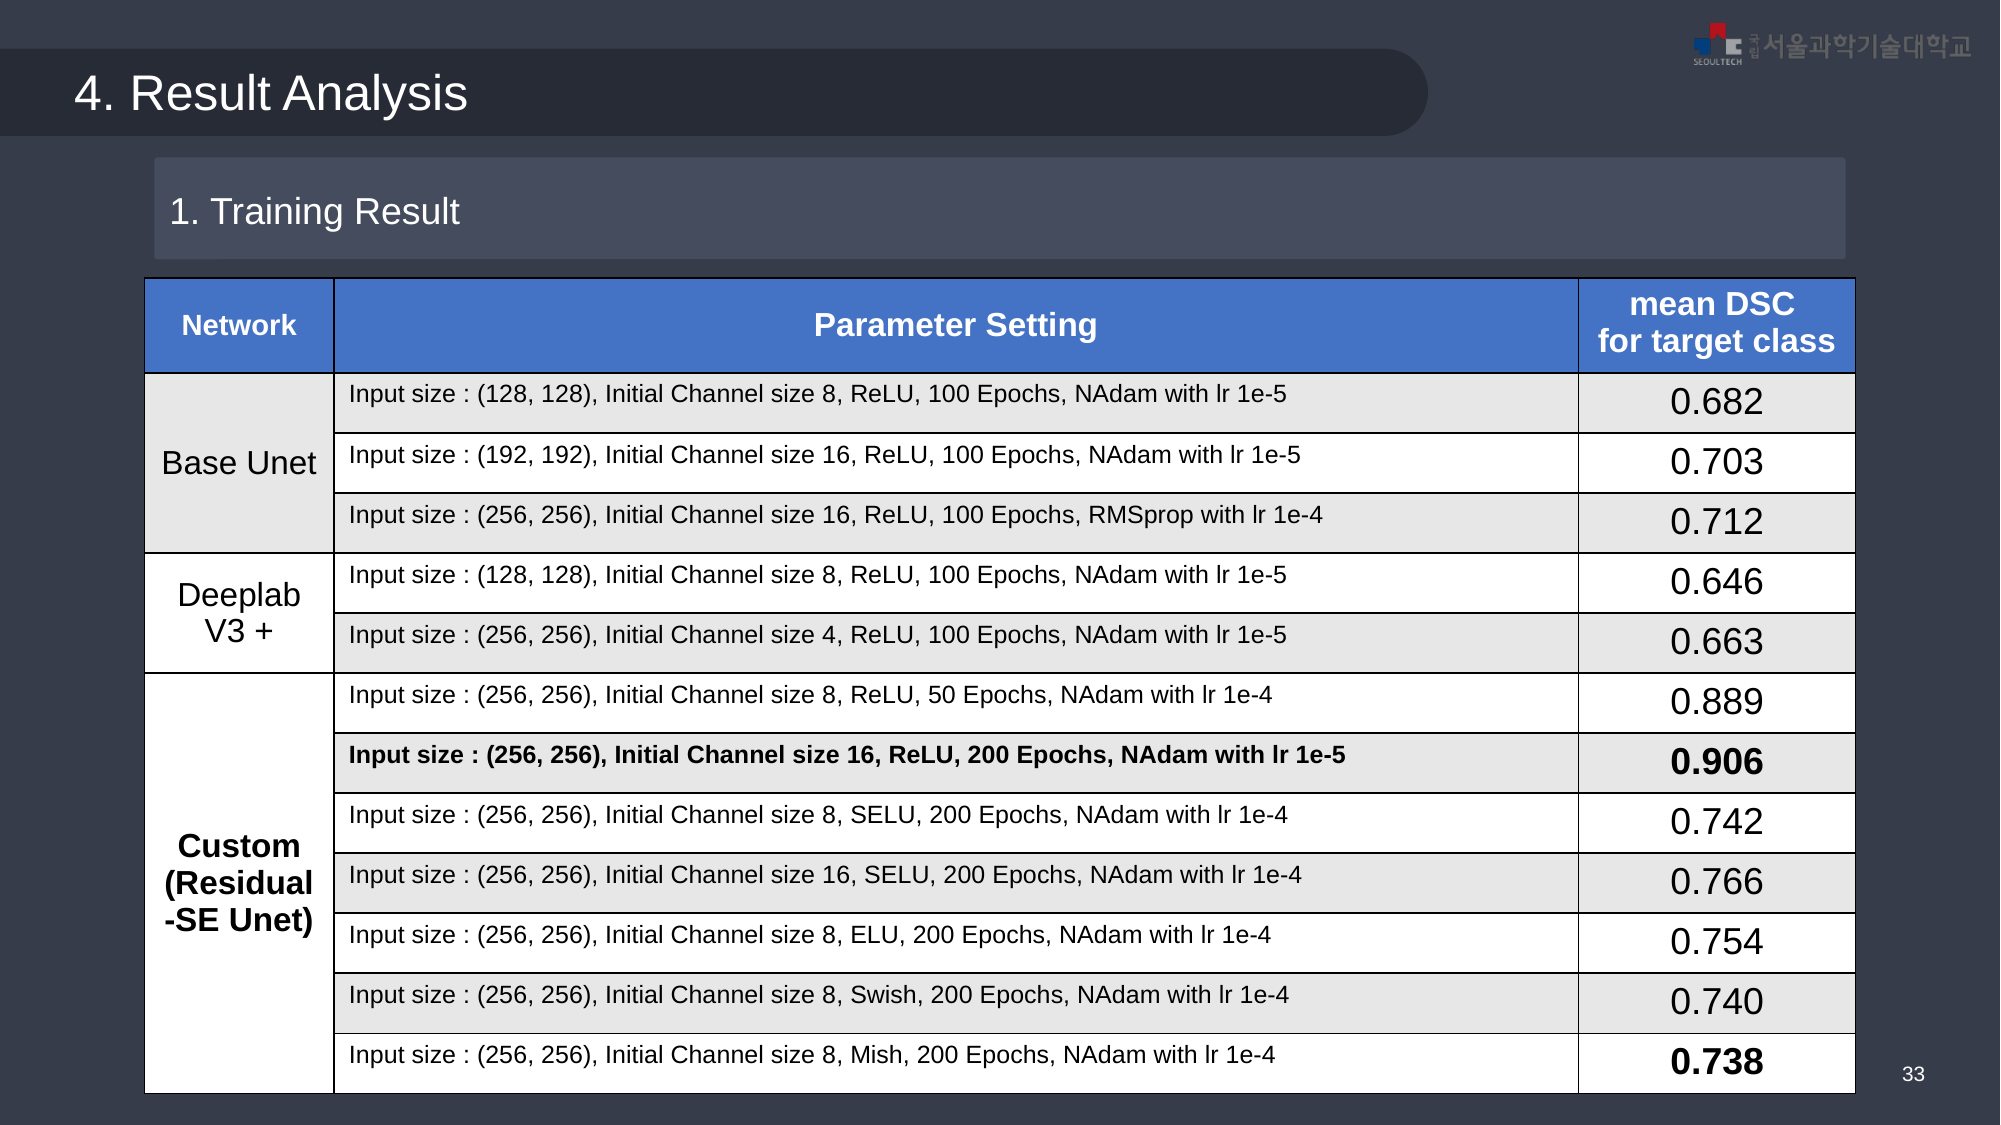

4. Result Analysis

1. Training Result

| Network | Parameter Setting | mean DSC for target class |
| --- | --- | --- |
| Base Unet | Input size : (128, 128), Initial Channel size 8, ReLU, 100 Epochs, NAdam with lr 1e-5 | 0.682 |
|  | Input size : (192, 192), Initial Channel size 16, ReLU, 100 Epochs, NAdam with lr 1e-5 | 0.703 |
|  | Input size : (256, 256), Initial Channel size 16, ReLU, 100 Epochs, RMSprop with lr 1e-4 | 0.712 |
| Deeplab V3 + | Input size : (128, 128), Initial Channel size 8, ReLU, 100 Epochs, NAdam with lr 1e-5 | 0.646 |
|  | Input size : (256, 256), Initial Channel size 4, ReLU, 100 Epochs, NAdam with lr 1e-5 | 0.663 |
| Custom (Residual-SE Unet) | Input size : (256, 256), Initial Channel size 8, ReLU, 50 Epochs, NAdam with lr 1e-4 | 0.889 |
|  | Input size : (256, 256), Initial Channel size 16, ReLU, 200 Epochs, NAdam with lr 1e-5 | 0.906 |
|  | Input size : (256, 256), Initial Channel size 8, SELU, 200 Epochs, NAdam with lr 1e-4 | 0.742 |
|  | Input size : (256, 256), Initial Channel size 16, SELU, 200 Epochs, NAdam with lr 1e-4 | 0.766 |
|  | Input size : (256, 256), Initial Channel size 8, ELU, 200 Epochs, NAdam with lr 1e-4 | 0.754 |
|  | Input size : (256, 256), Initial Channel size 8, Swish, 200 Epochs, NAdam with lr 1e-4 | 0.740 |
|  | Input size : (256, 256), Initial Channel size 8, Mish, 200 Epochs, NAdam with lr 1e-4 | 0.738 |
33